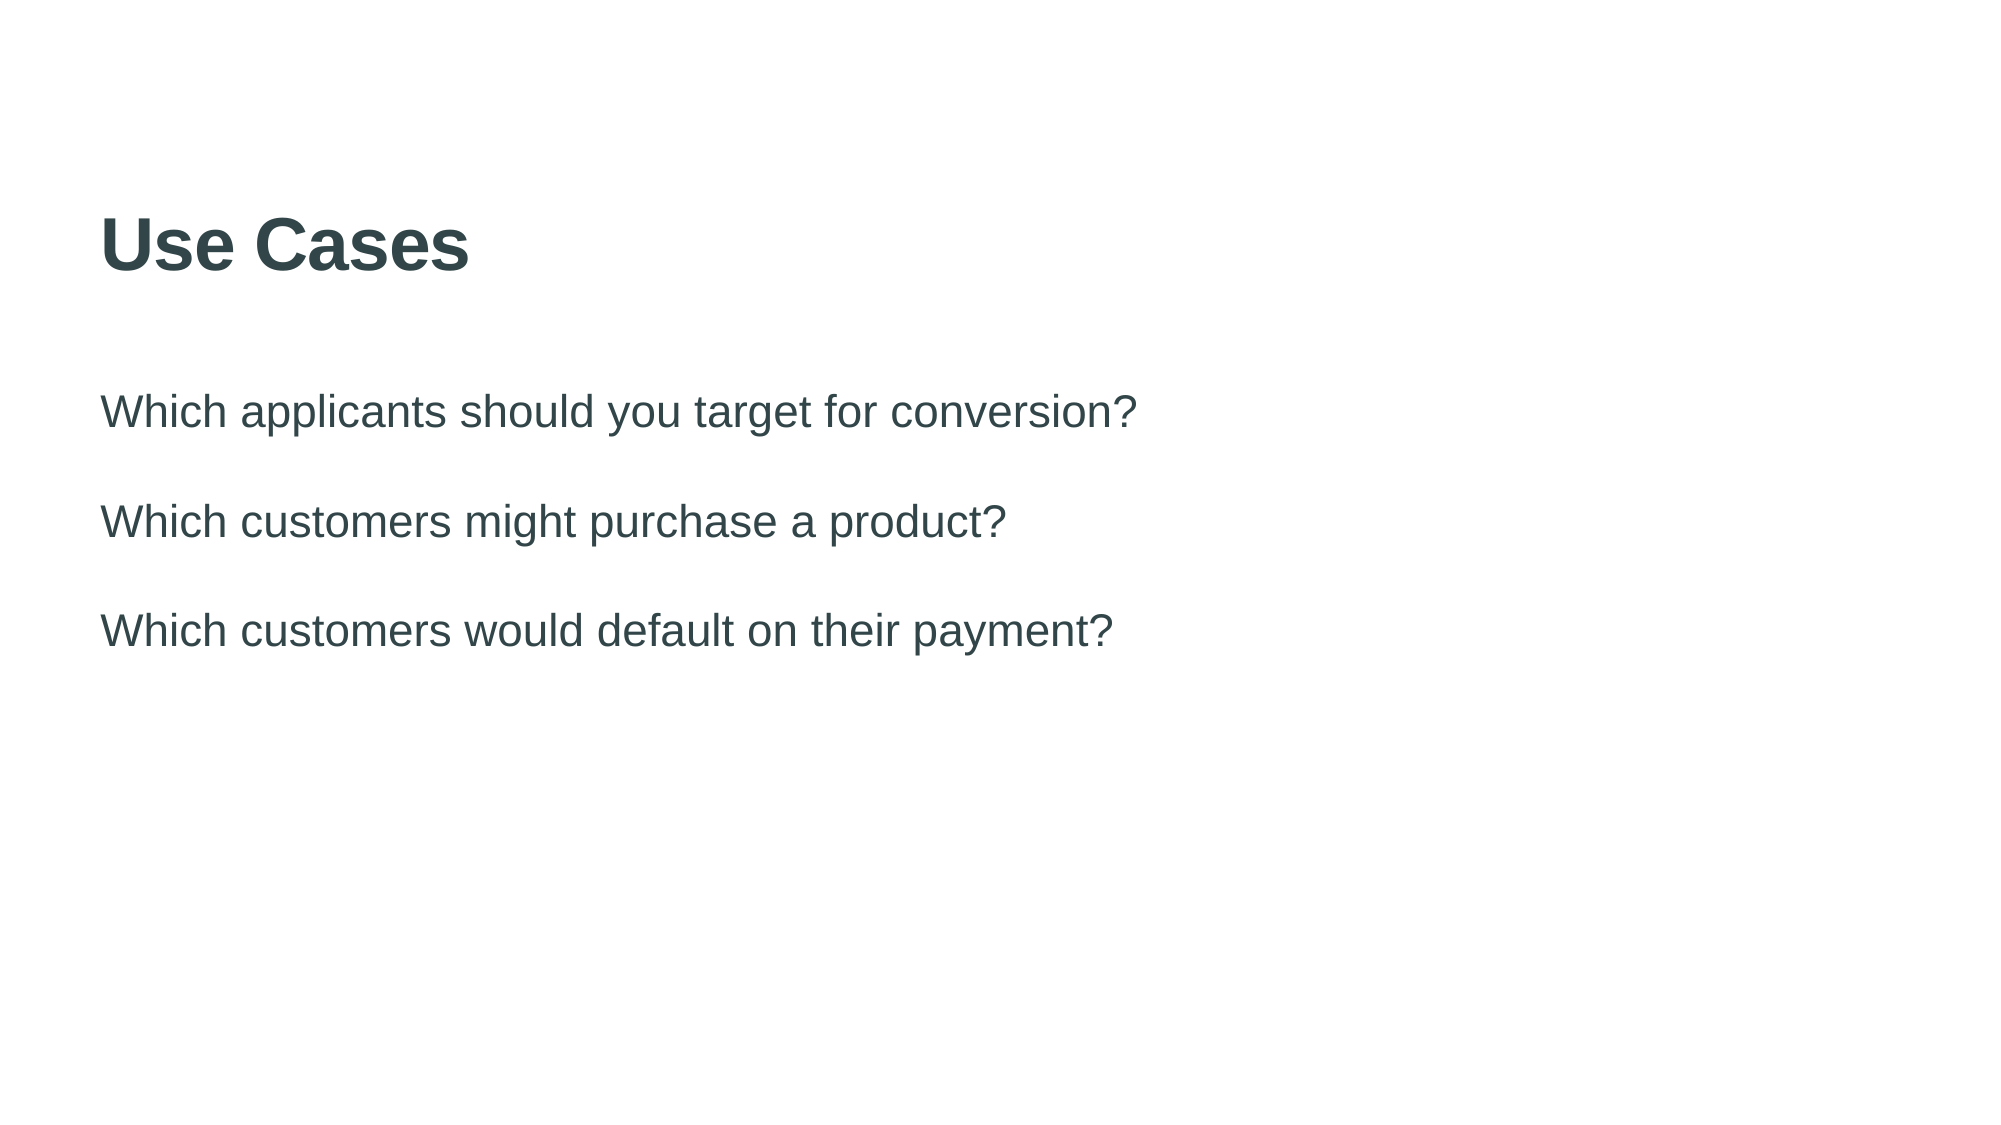

Use Cases
Which applicants should you target for conversion?
Which customers might purchase a product?
Which customers would default on their payment?